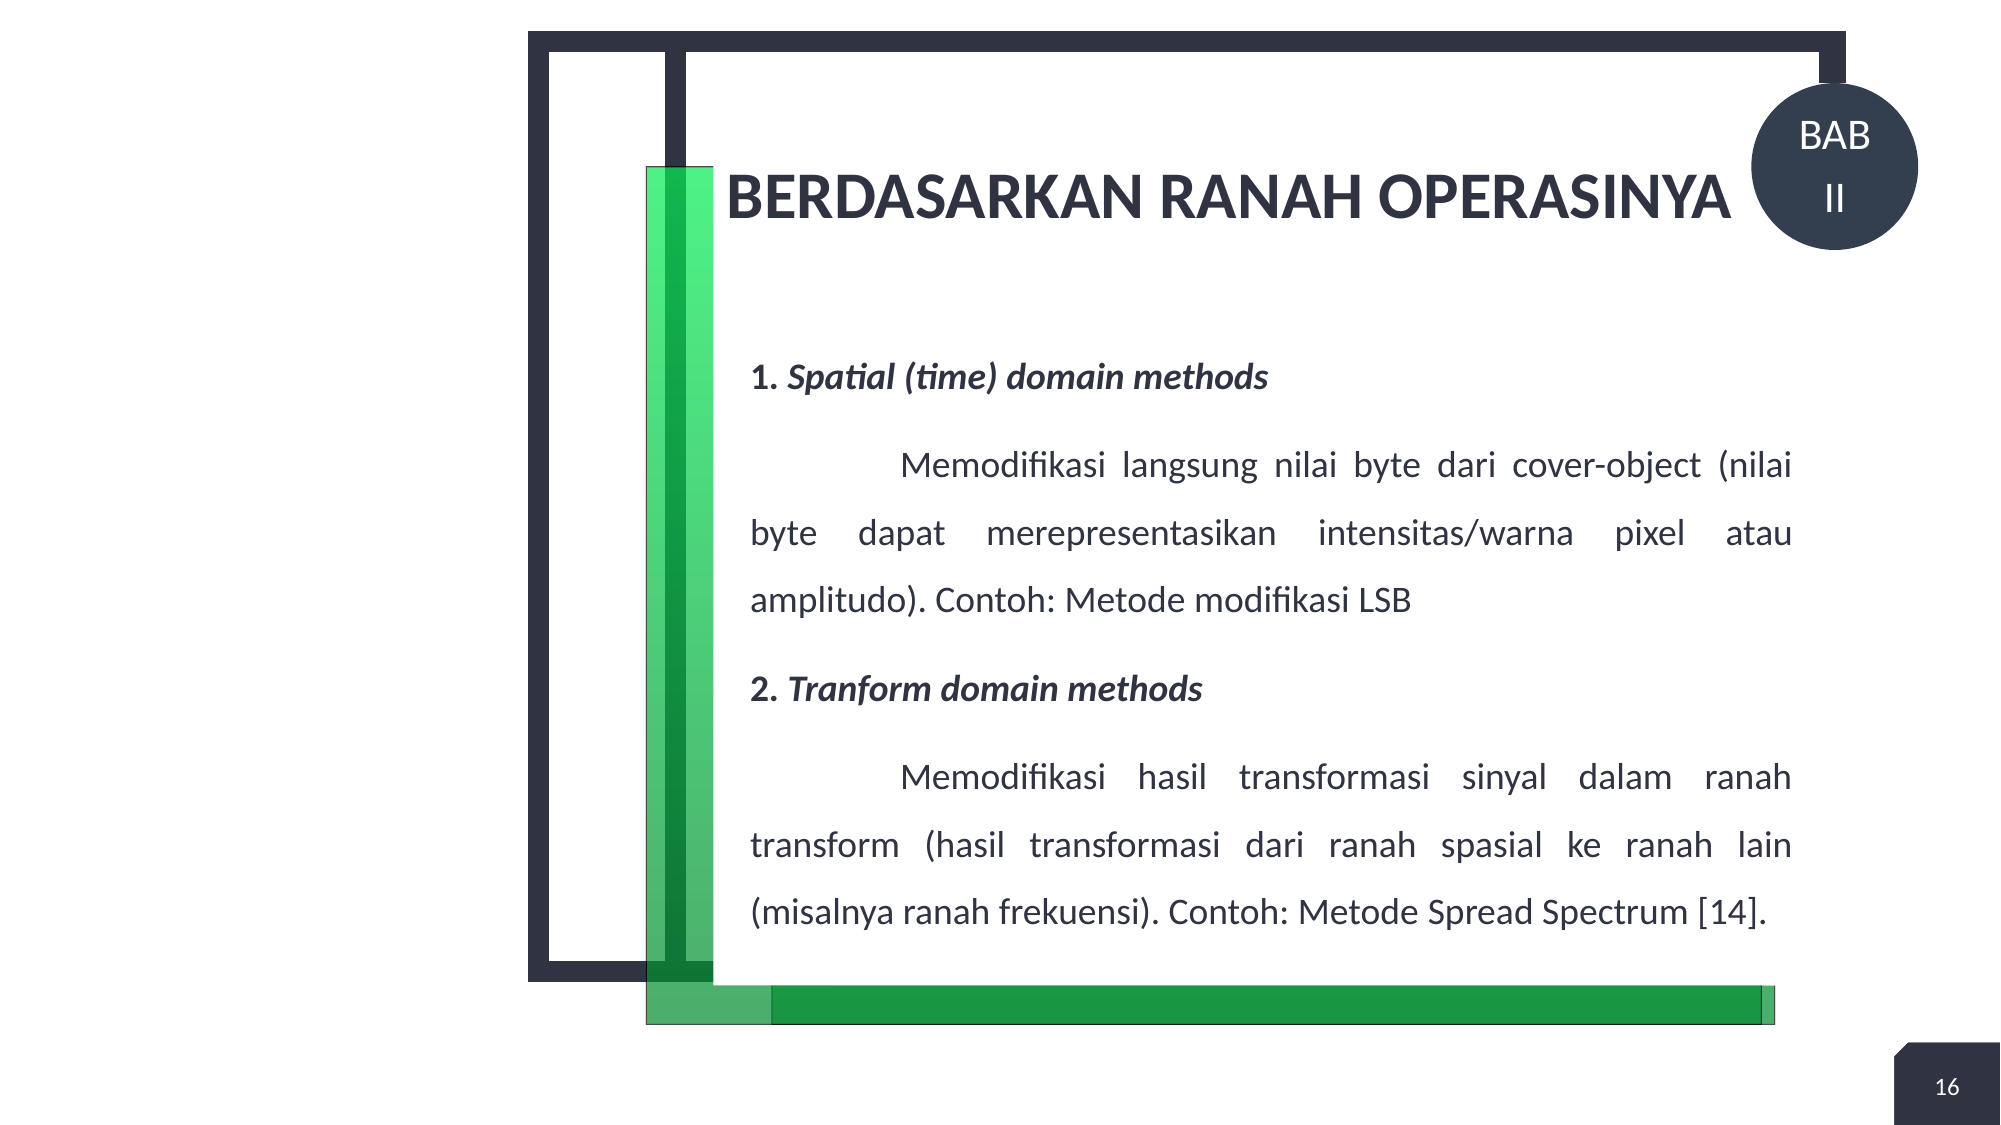

2

+

BAB
II
# Berdasarkan ranah operasinya
1. Spatial (time) domain methods
	Memodifikasi langsung nilai byte dari cover-object (nilai byte dapat merepresentasikan intensitas/warna pixel atau amplitudo). Contoh: Metode modifikasi LSB
2. Tranform domain methods
	Memodifikasi hasil transformasi sinyal dalam ranah transform (hasil transformasi dari ranah spasial ke ranah lain (misalnya ranah frekuensi). Contoh: Metode Spread Spectrum [14].

16